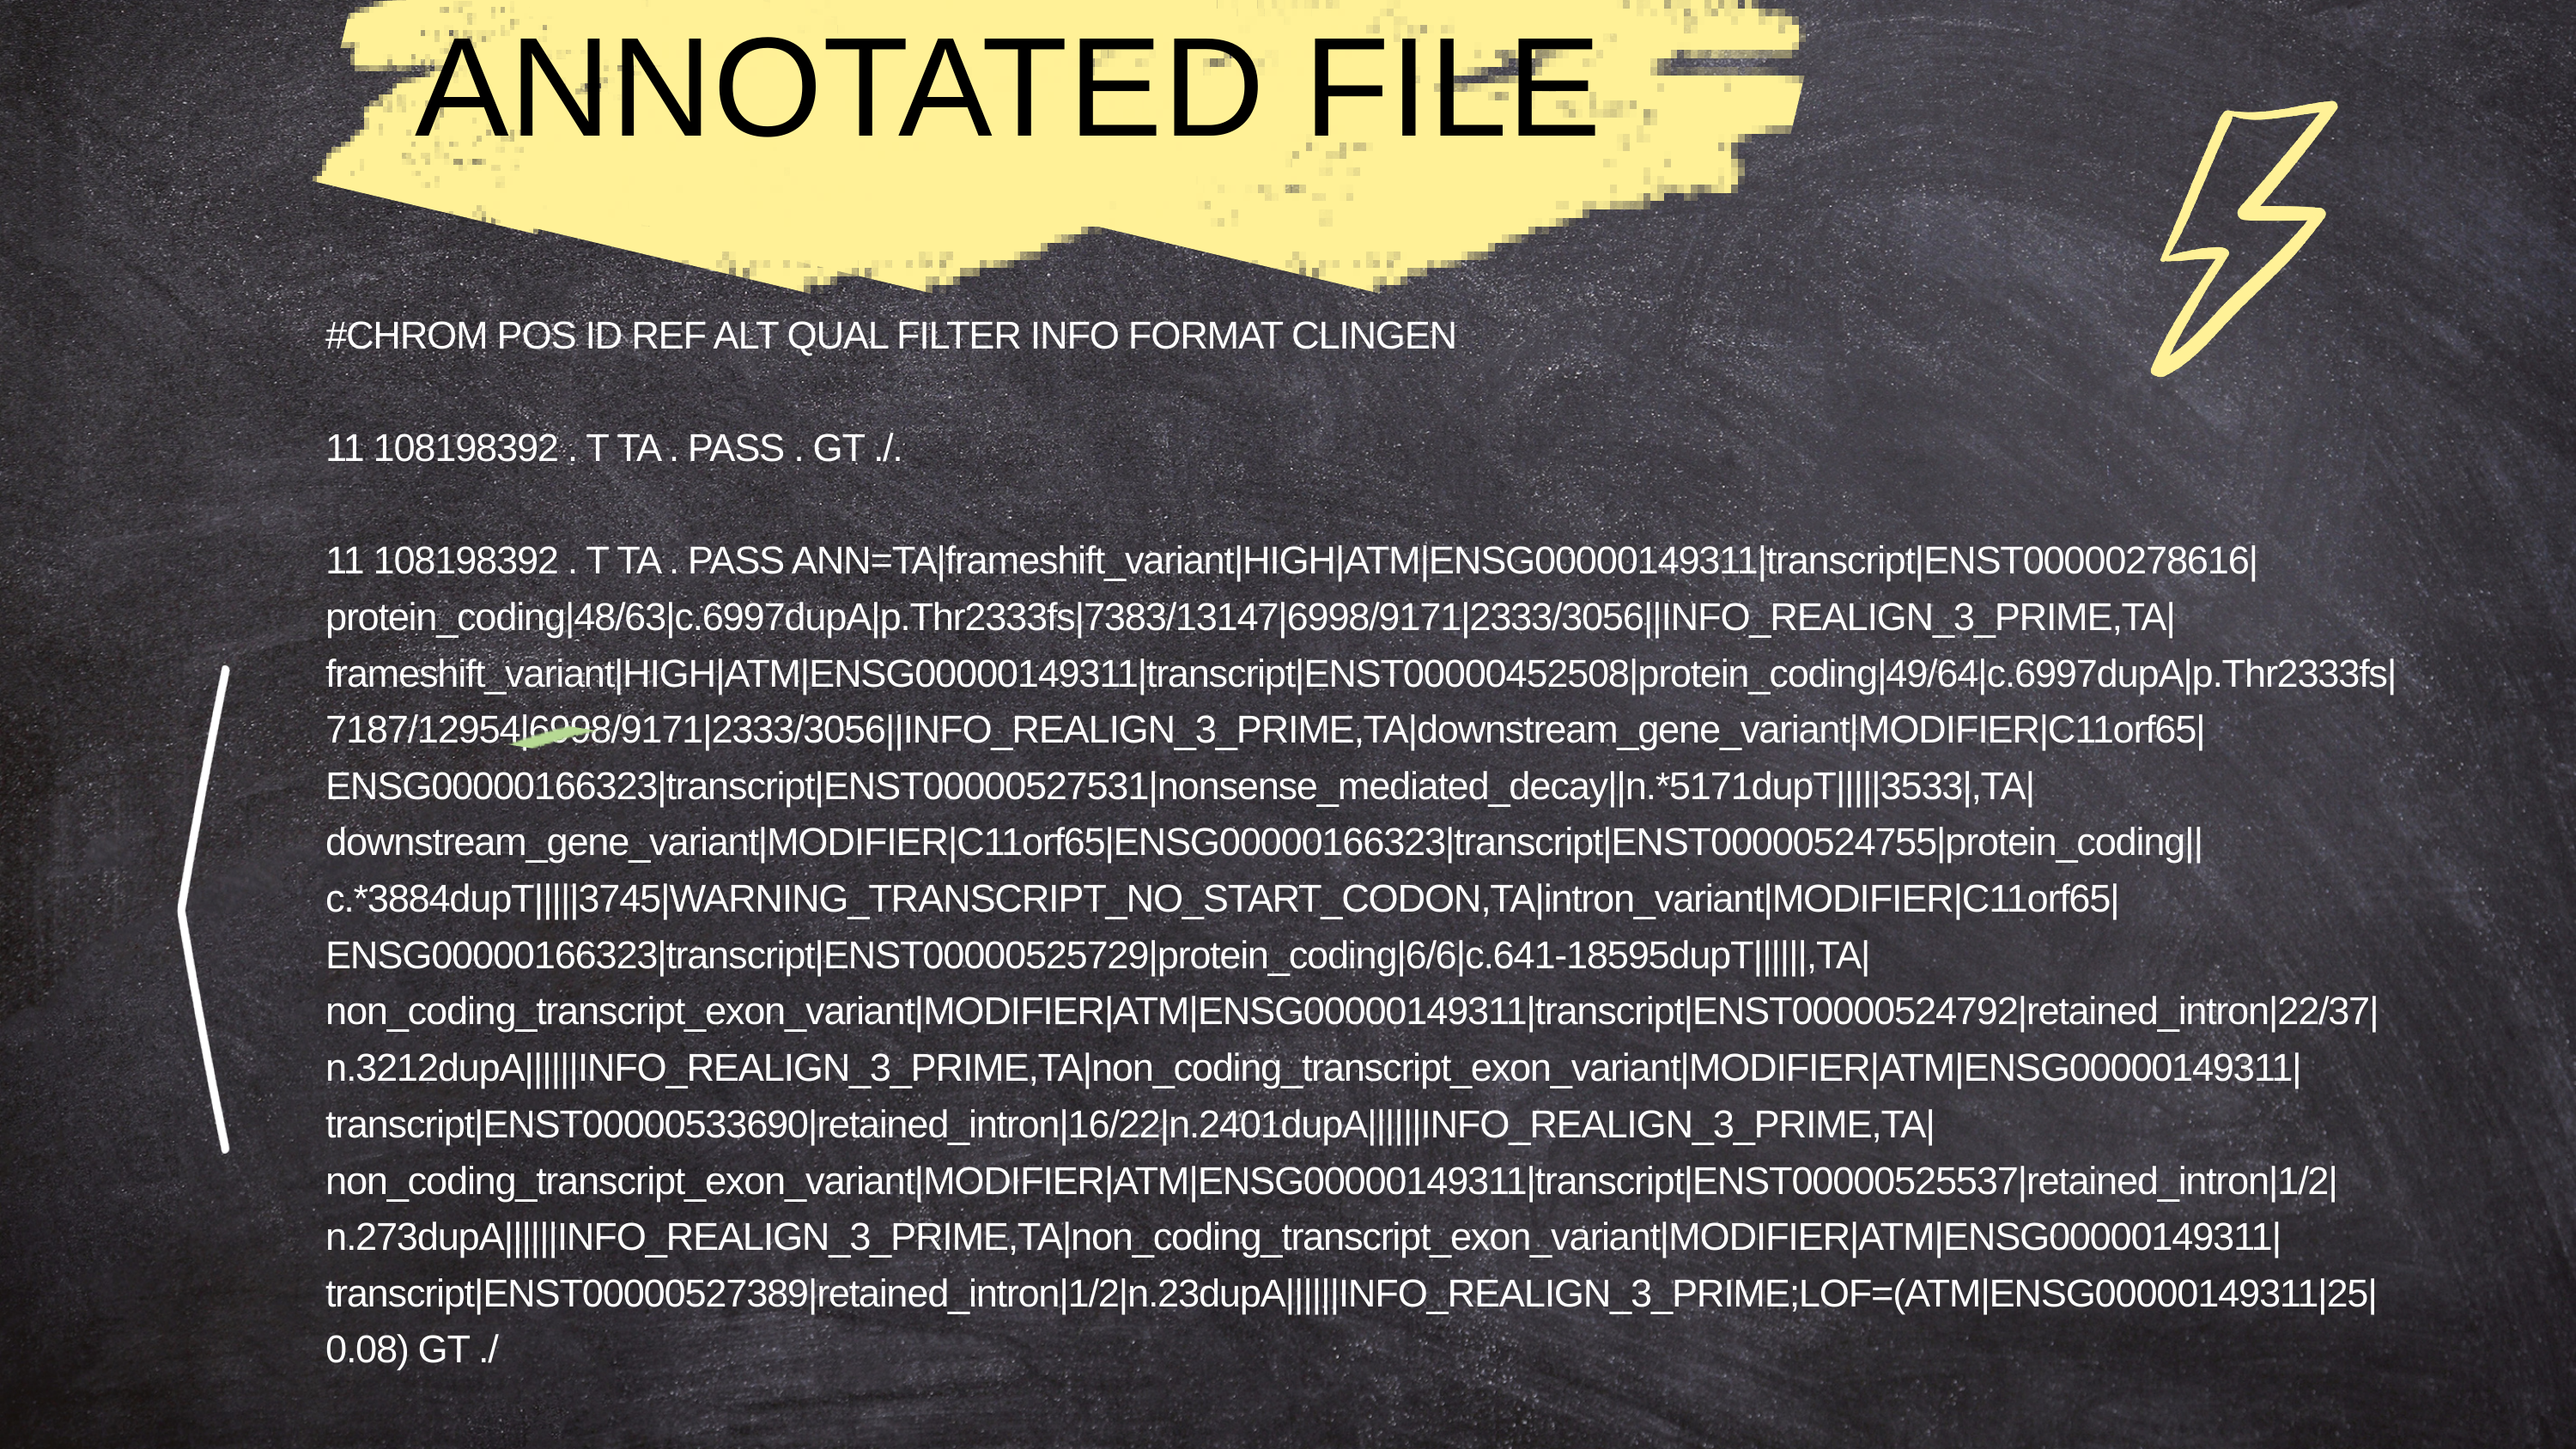

ANNOTATED FILE

#CHROM POS ID REF ALT QUAL FILTER INFO FORMAT CLINGEN

11 108198392 . T TA . PASS . GT ./.

11 108198392 . T TA . PASS ANN=TA|frameshift_variant|HIGH|ATM|ENSG00000149311|transcript|ENST00000278616|protein_coding|48/63|c.6997dupA|p.Thr2333fs|7383/13147|6998/9171|2333/3056||INFO_REALIGN_3_PRIME,TA|frameshift_variant|HIGH|ATM|ENSG00000149311|transcript|ENST00000452508|protein_coding|49/64|c.6997dupA|p.Thr2333fs|7187/12954|6998/9171|2333/3056||INFO_REALIGN_3_PRIME,TA|downstream_gene_variant|MODIFIER|C11orf65|ENSG00000166323|transcript|ENST00000527531|nonsense_mediated_decay||n.*5171dupT|||||3533|,TA|downstream_gene_variant|MODIFIER|C11orf65|ENSG00000166323|transcript|ENST00000524755|protein_coding||c.*3884dupT|||||3745|WARNING_TRANSCRIPT_NO_START_CODON,TA|intron_variant|MODIFIER|C11orf65|ENSG00000166323|transcript|ENST00000525729|protein_coding|6/6|c.641-18595dupT||||||,TA|non_coding_transcript_exon_variant|MODIFIER|ATM|ENSG00000149311|transcript|ENST00000524792|retained_intron|22/37|n.3212dupA||||||INFO_REALIGN_3_PRIME,TA|non_coding_transcript_exon_variant|MODIFIER|ATM|ENSG00000149311|transcript|ENST00000533690|retained_intron|16/22|n.2401dupA||||||INFO_REALIGN_3_PRIME,TA|non_coding_transcript_exon_variant|MODIFIER|ATM|ENSG00000149311|transcript|ENST00000525537|retained_intron|1/2|n.273dupA||||||INFO_REALIGN_3_PRIME,TA|non_coding_transcript_exon_variant|MODIFIER|ATM|ENSG00000149311|transcript|ENST00000527389|retained_intron|1/2|n.23dupA||||||INFO_REALIGN_3_PRIME;LOF=(ATM|ENSG00000149311|25|0.08) GT ./